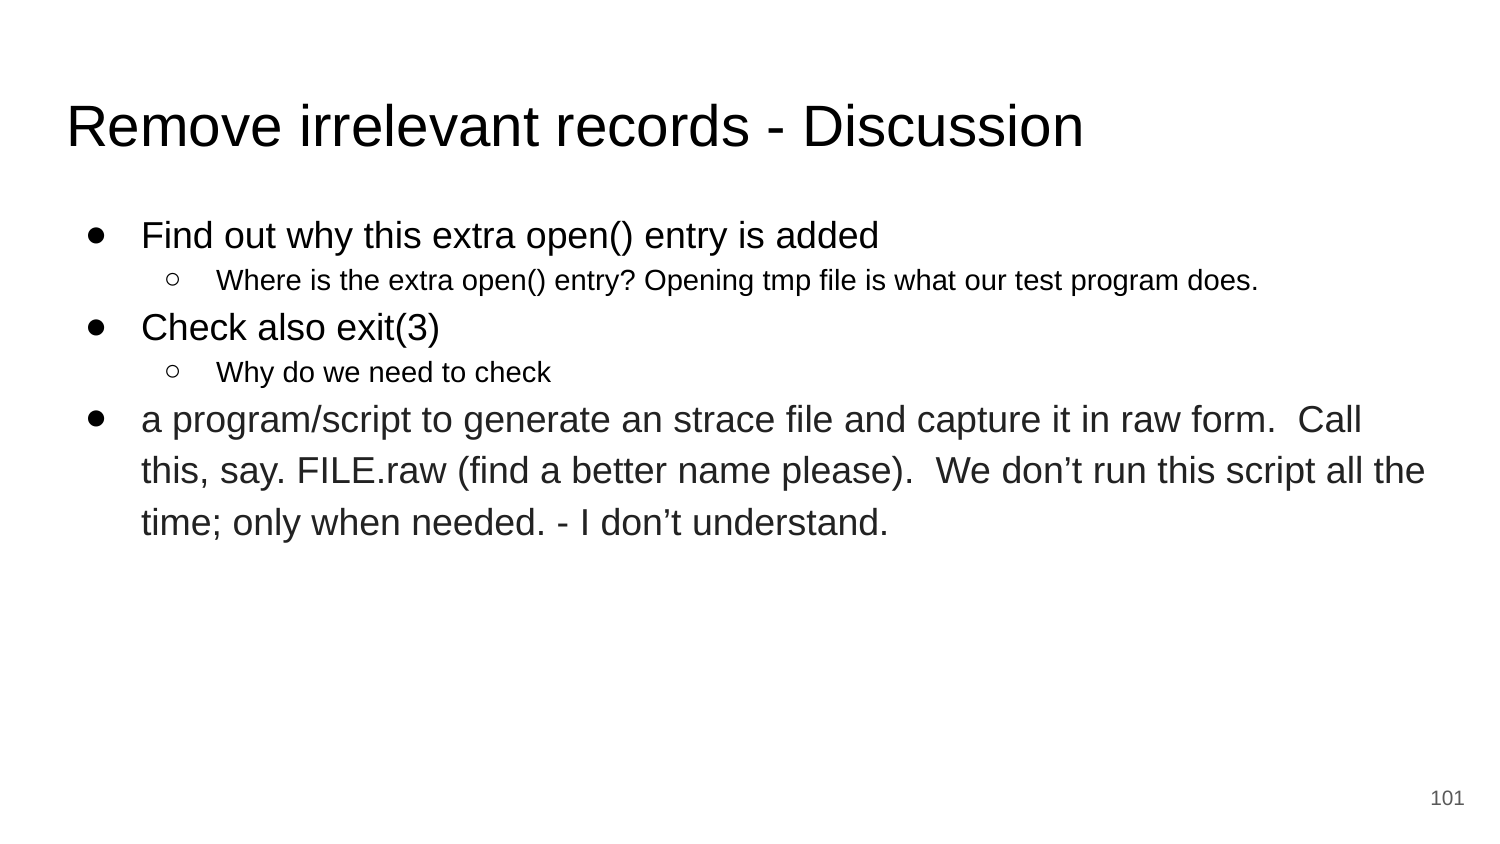

# Remove irrelevant records - Discussion
Find out why this extra open() entry is added
Where is the extra open() entry? Opening tmp file is what our test program does.
Check also exit(3)
Why do we need to check
a program/script to generate an strace file and capture it in raw form.  Call this, say. FILE.raw (find a better name please).  We don’t run this script all the time; only when needed. - I don’t understand.
101